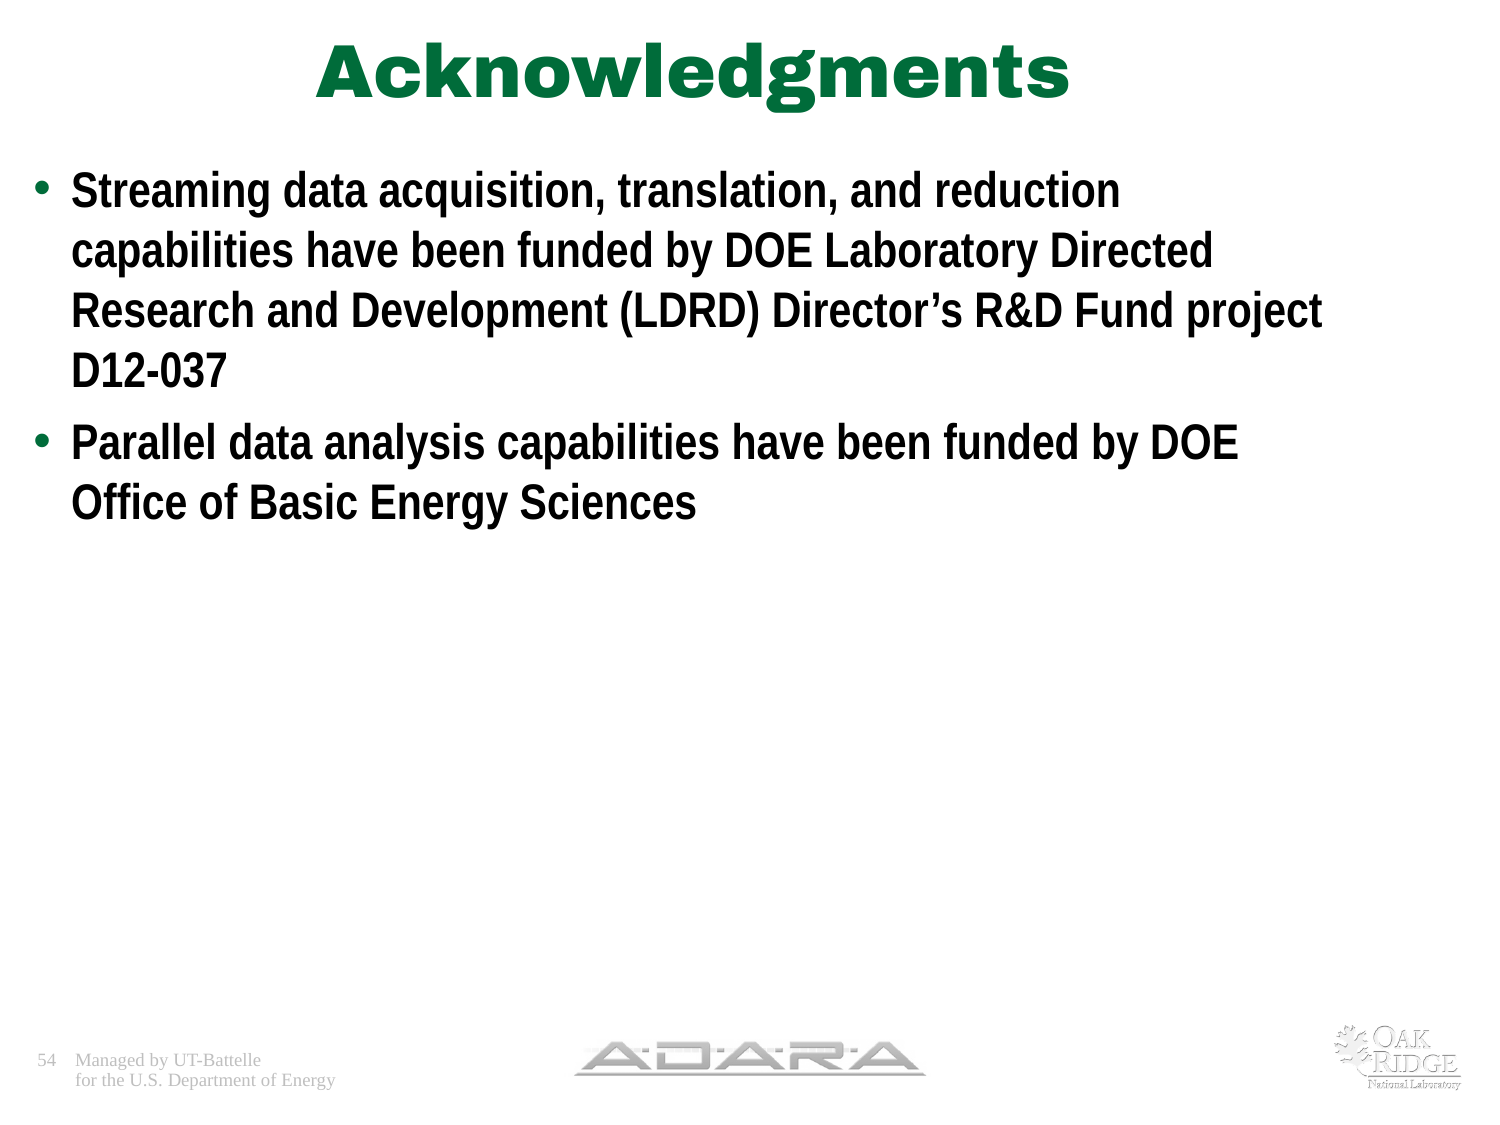

# Acknowledgments
Streaming data acquisition, translation, and reduction capabilities have been funded by DOE Laboratory Directed Research and Development (LDRD) Director’s R&D Fund project D12-037
Parallel data analysis capabilities have been funded by DOE Office of Basic Energy Sciences